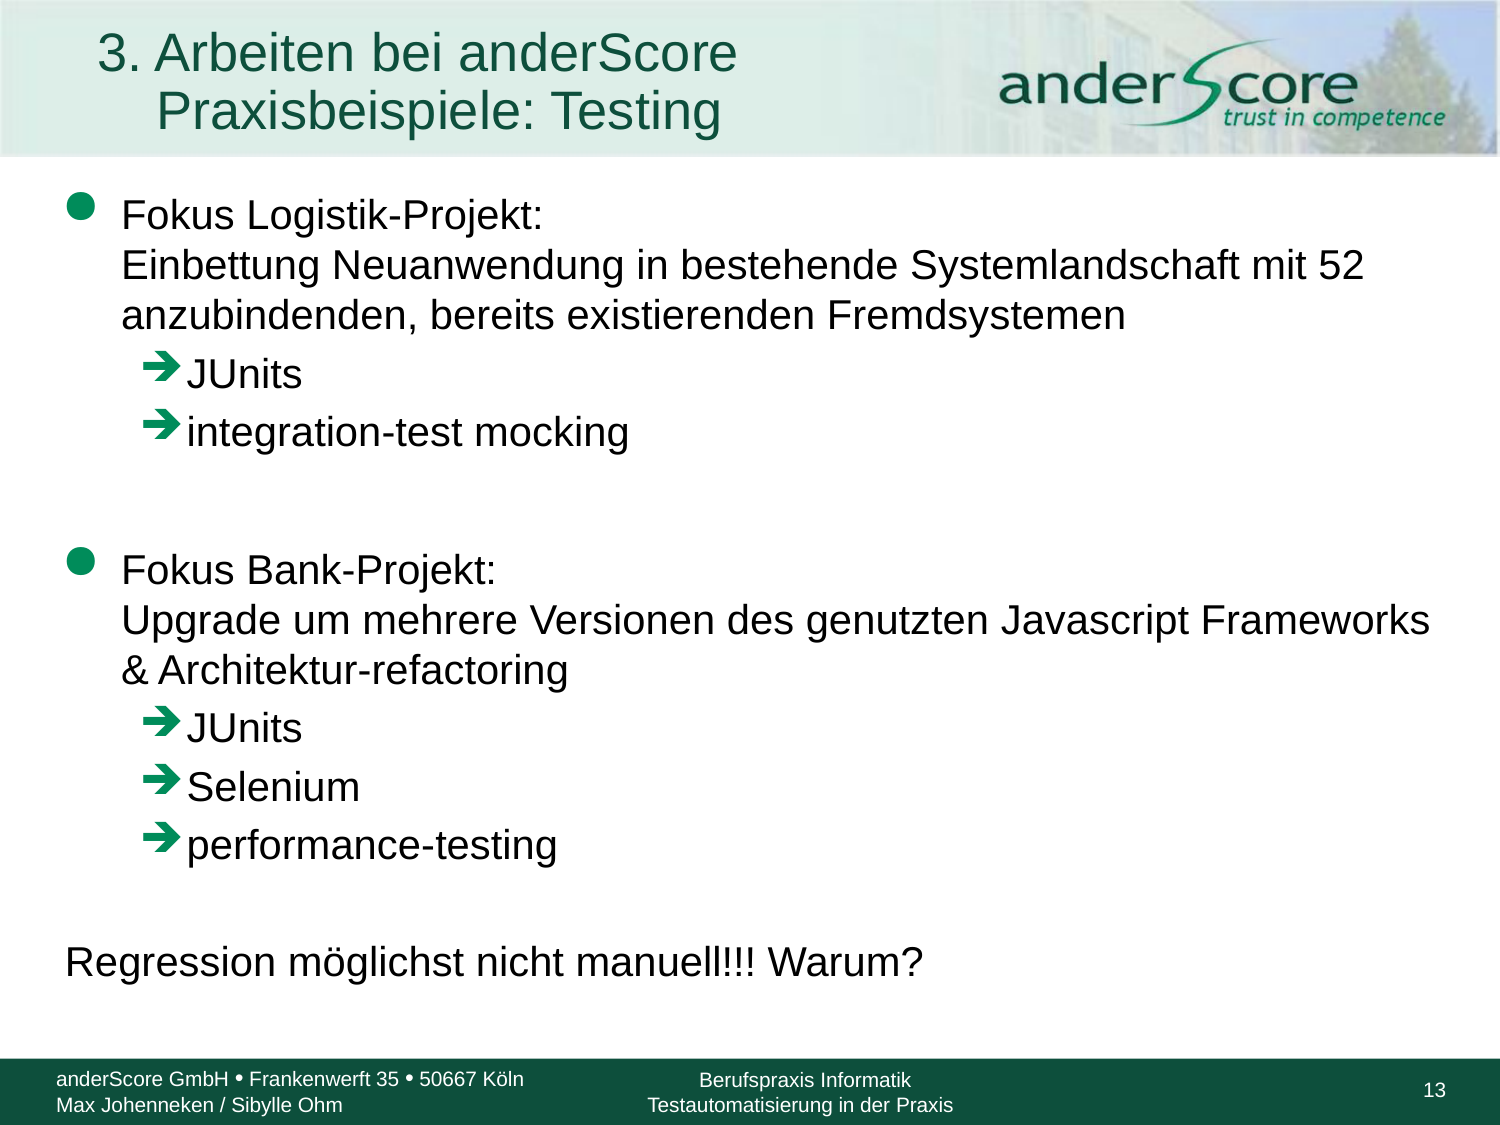

# 3. Arbeiten bei anderScore Praxisbeispiele: Testing
Fokus Logistik-Projekt:
Einbettung Neuanwendung in bestehende Systemlandschaft mit 52 anzubindenden, bereits existierenden Fremdsystemen
JUnits
integration-test mocking

Fokus Bank-Projekt:
Upgrade um mehrere Versionen des genutzten Javascript Frameworks & Architektur-refactoring
JUnits
Selenium
performance-testing

Regression möglichst nicht manuell!!! Warum?